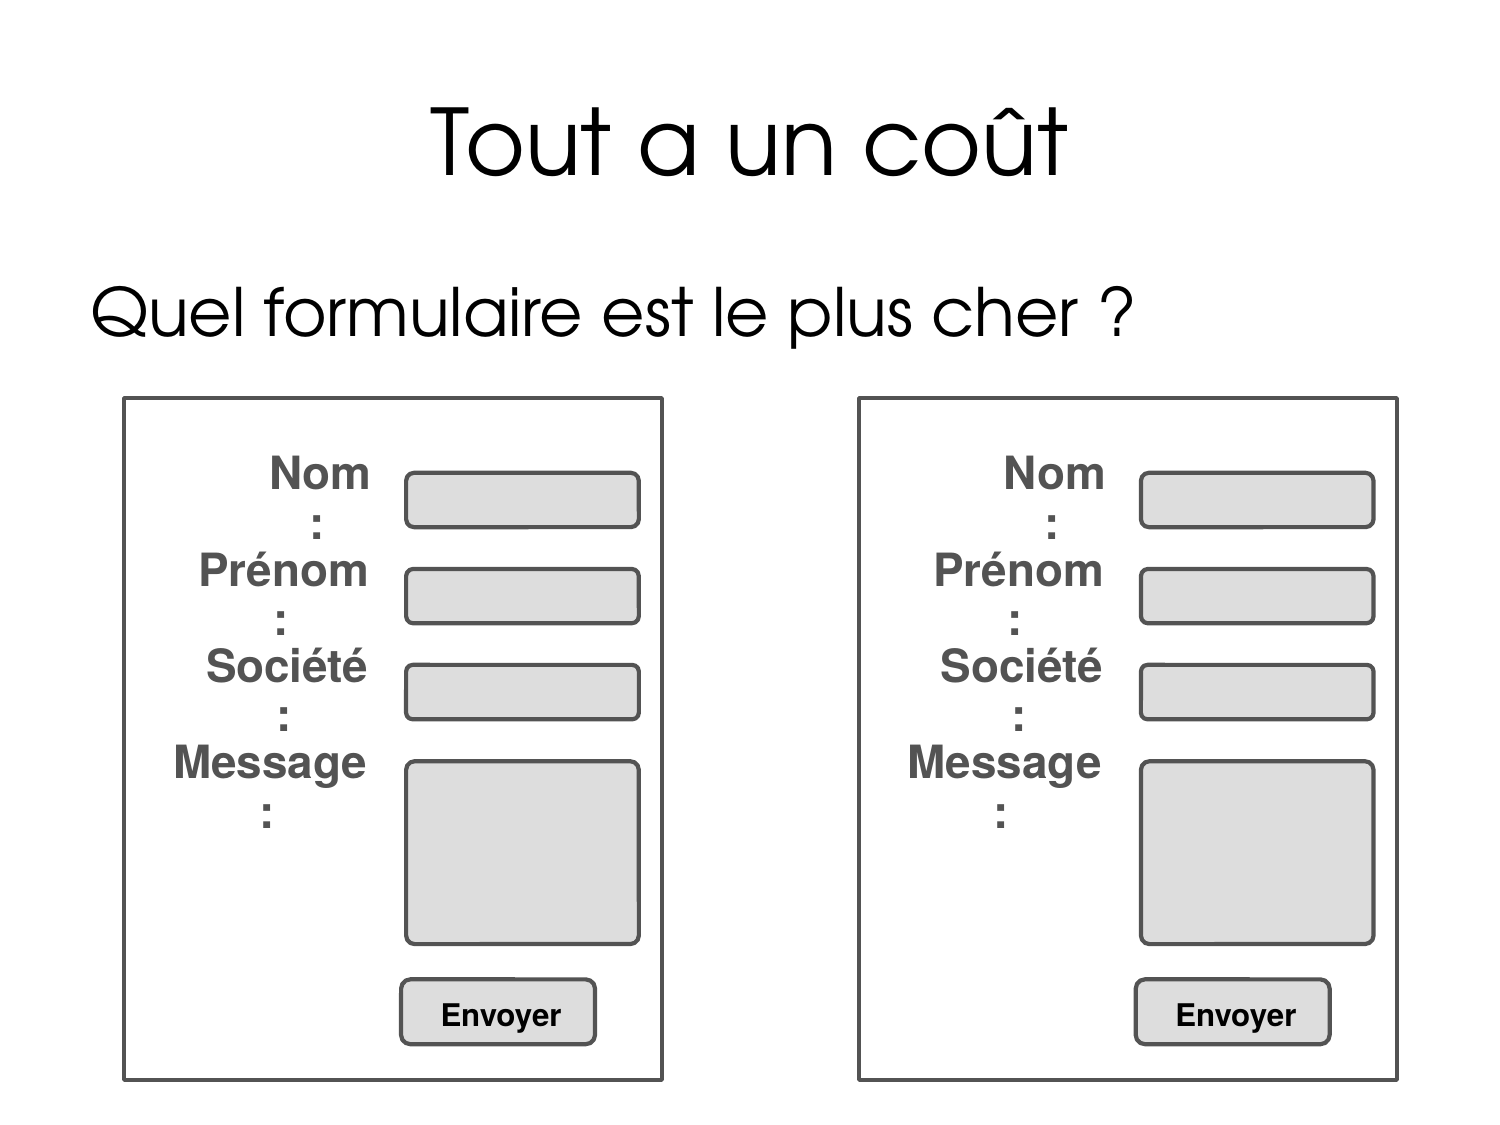

# Tout a un coût
Formulaire A
Formulaire B
Quel formulaire est le plus cher ?

Nom :
Nom :

Prénom :
Prénom :

Société :
Société :

Message :
Message :

Envoyer

Envoyer